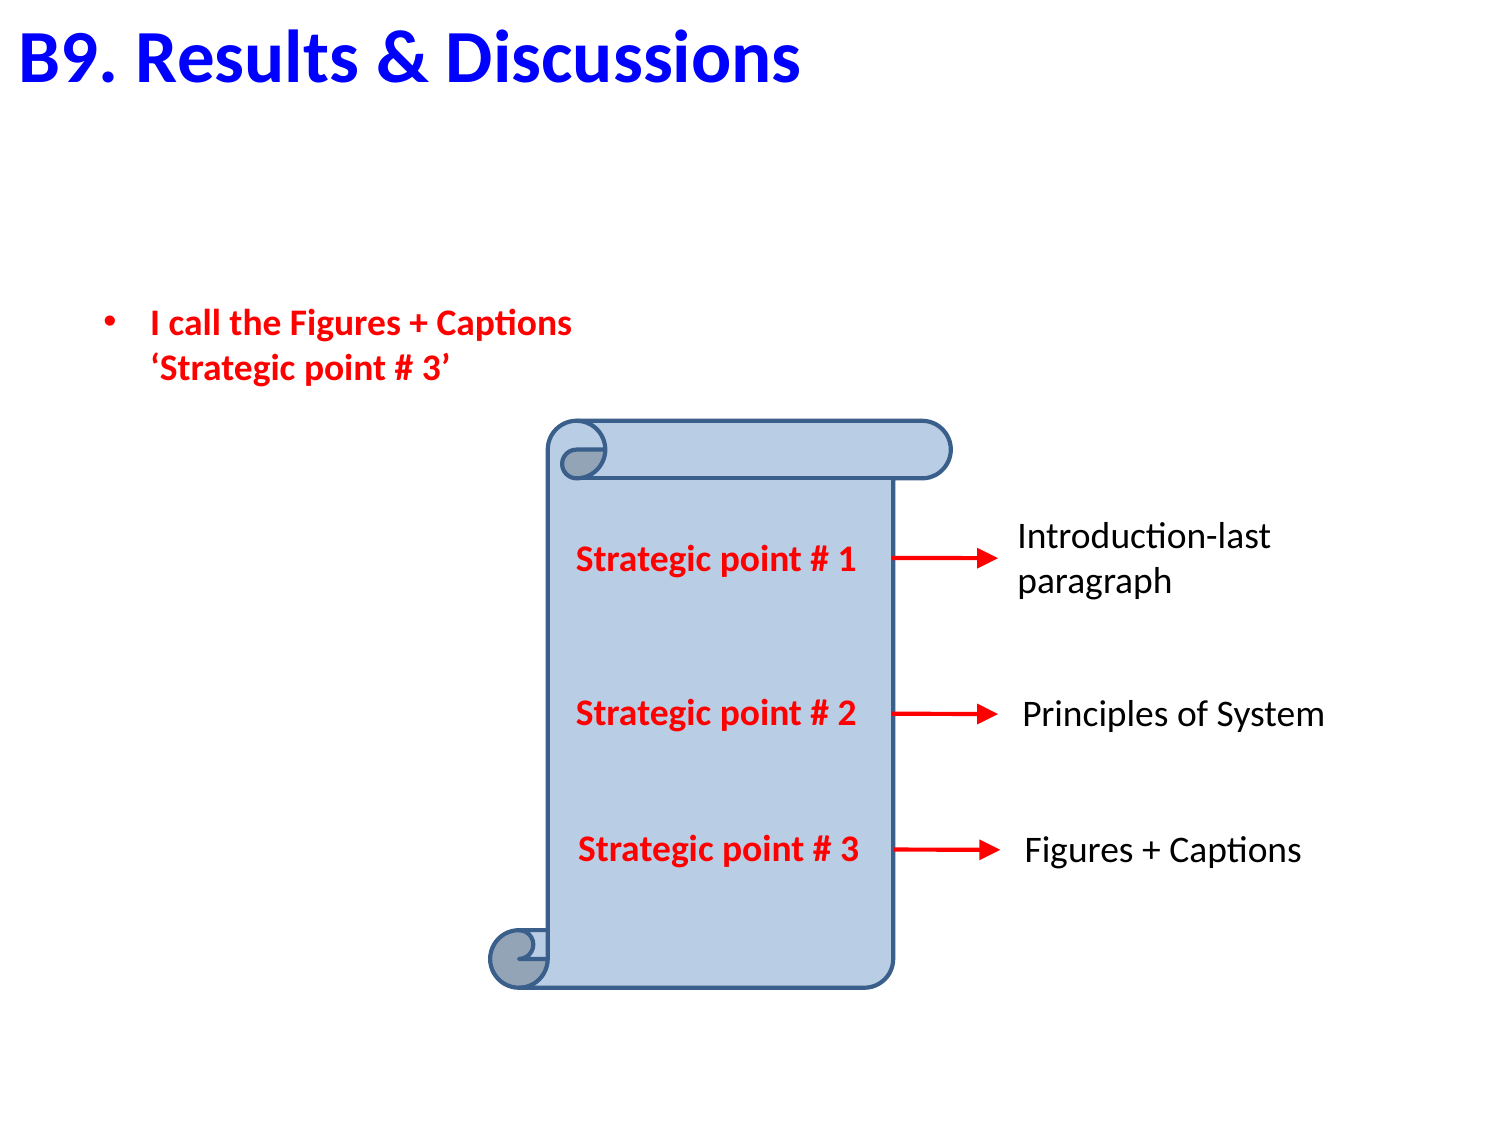

B9. Results & Discussions
I call the Figures + Captions ‘Strategic point # 3’

Introduction-last paragraph
Strategic point # 1
Strategic point # 2
Principles of System
Strategic point # 3
Figures + Captions